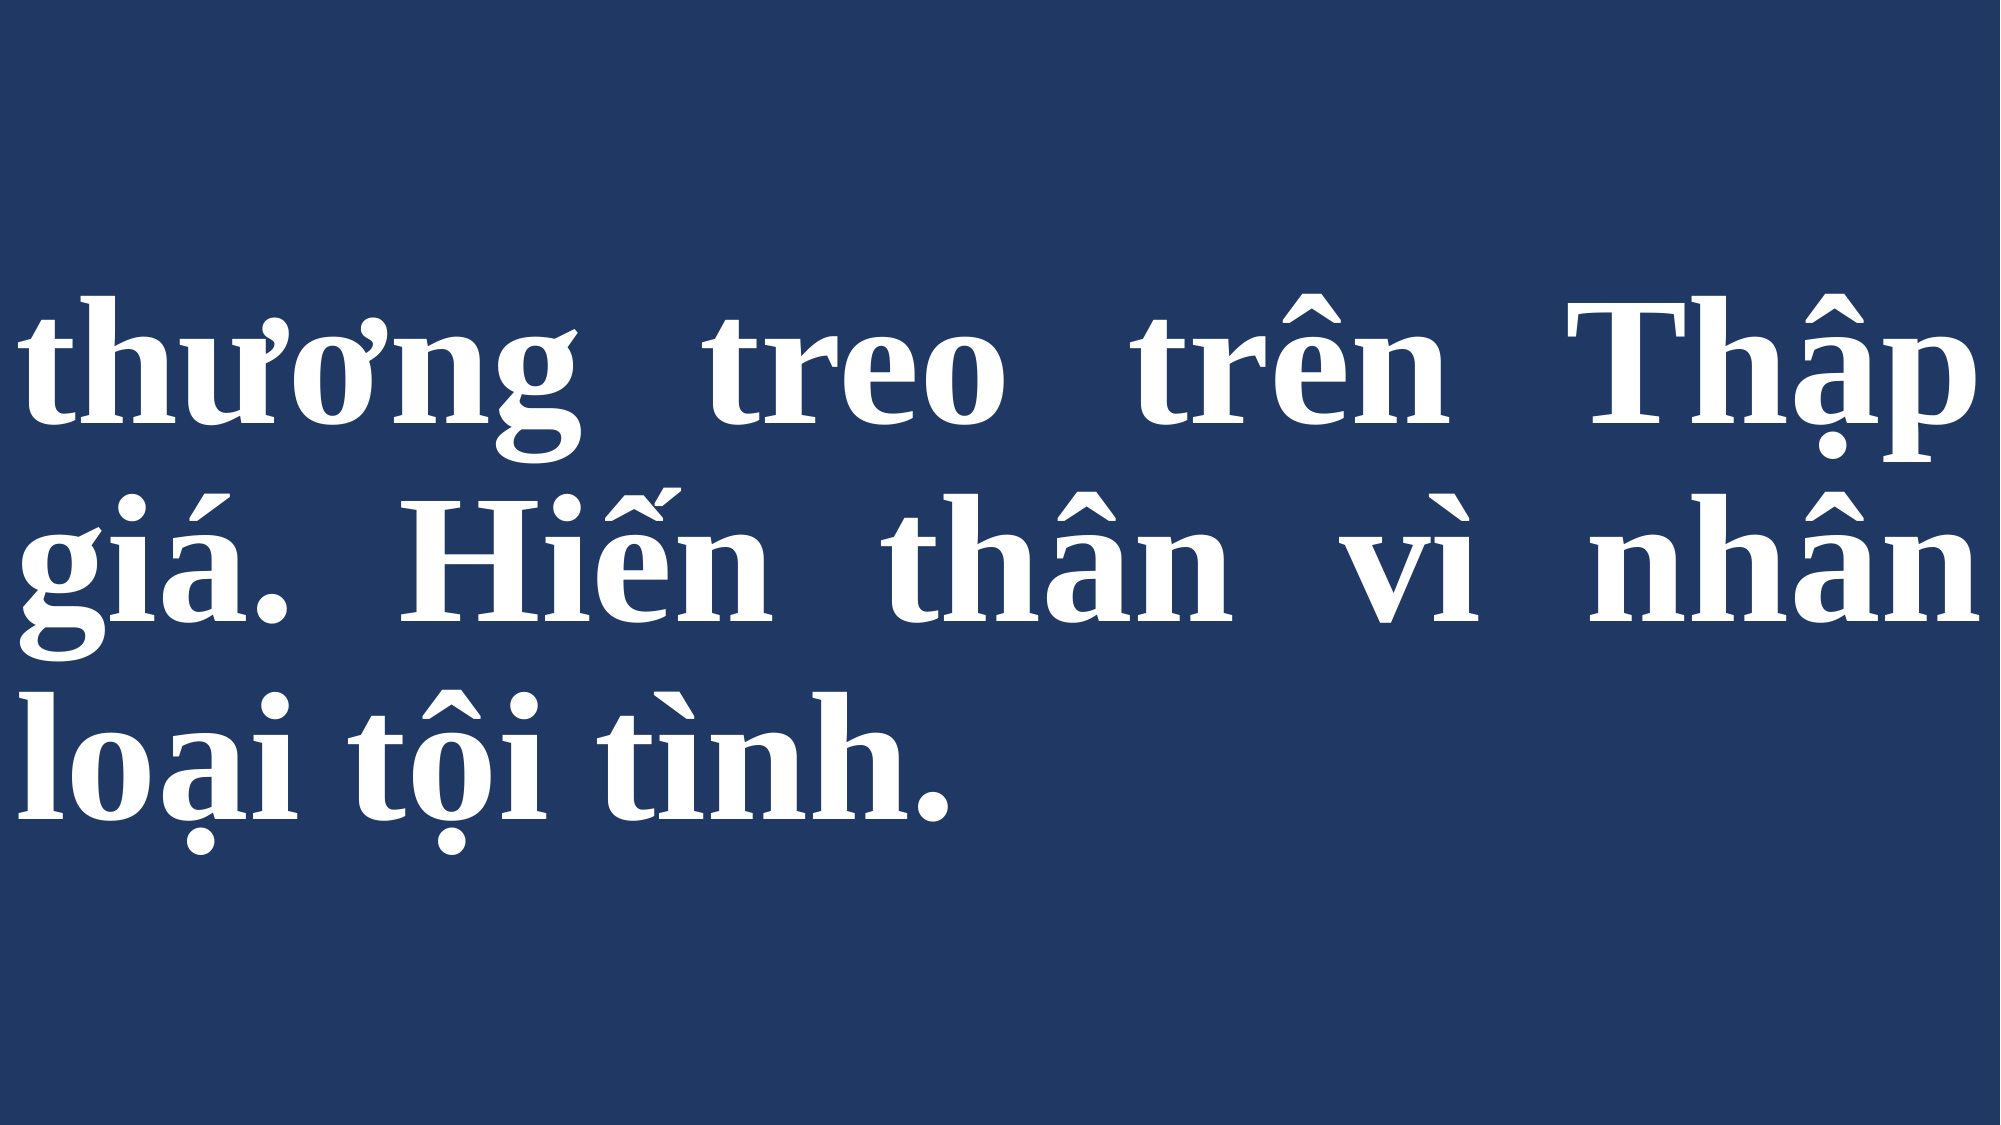

# thương treo trên Thập giá. Hiến thân vì nhân loại tội tình.